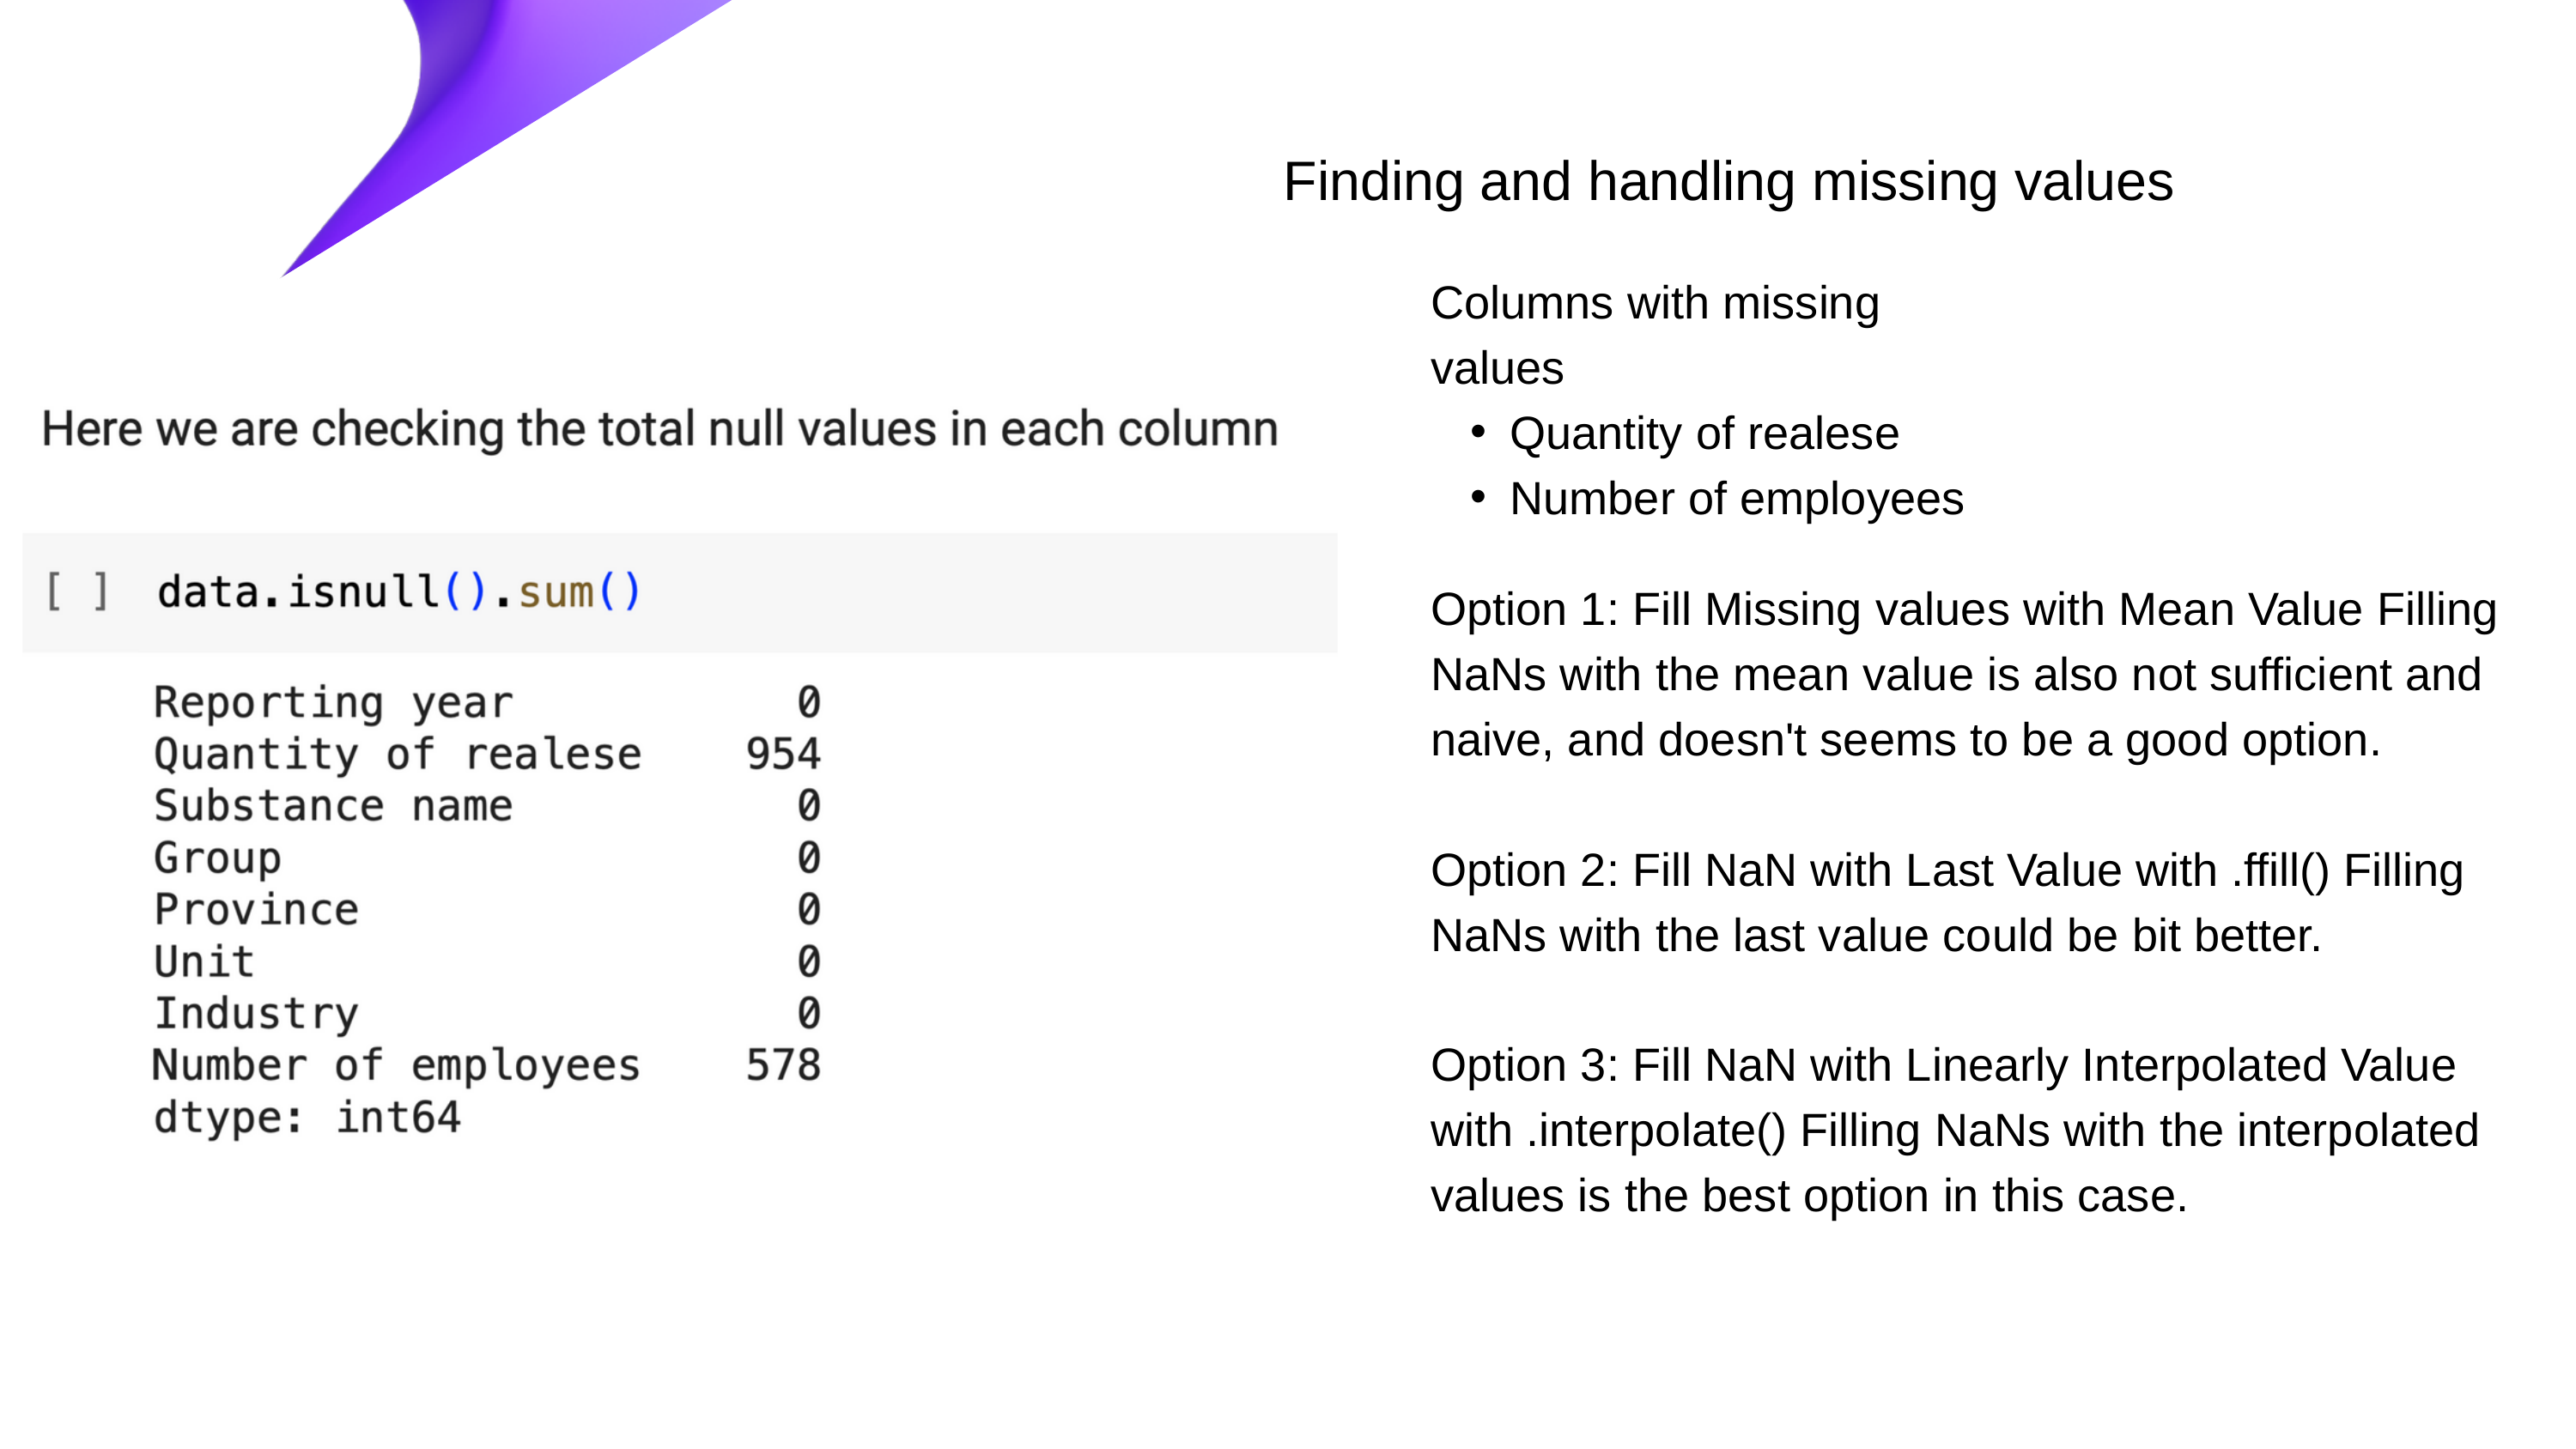

Finding and handling missing values
Columns with missing values
Quantity of realese
Number of employees

Option 1: Fill Missing values with Mean Value Filling NaNs with the mean value is also not sufficient and naive, and doesn't seems to be a good option.

Option 2: Fill NaN with Last Value with .ffill() Filling NaNs with the last value could be bit better.

Option 3: Fill NaN with Linearly Interpolated Value with .interpolate() Filling NaNs with the interpolated values is the best option in this case.